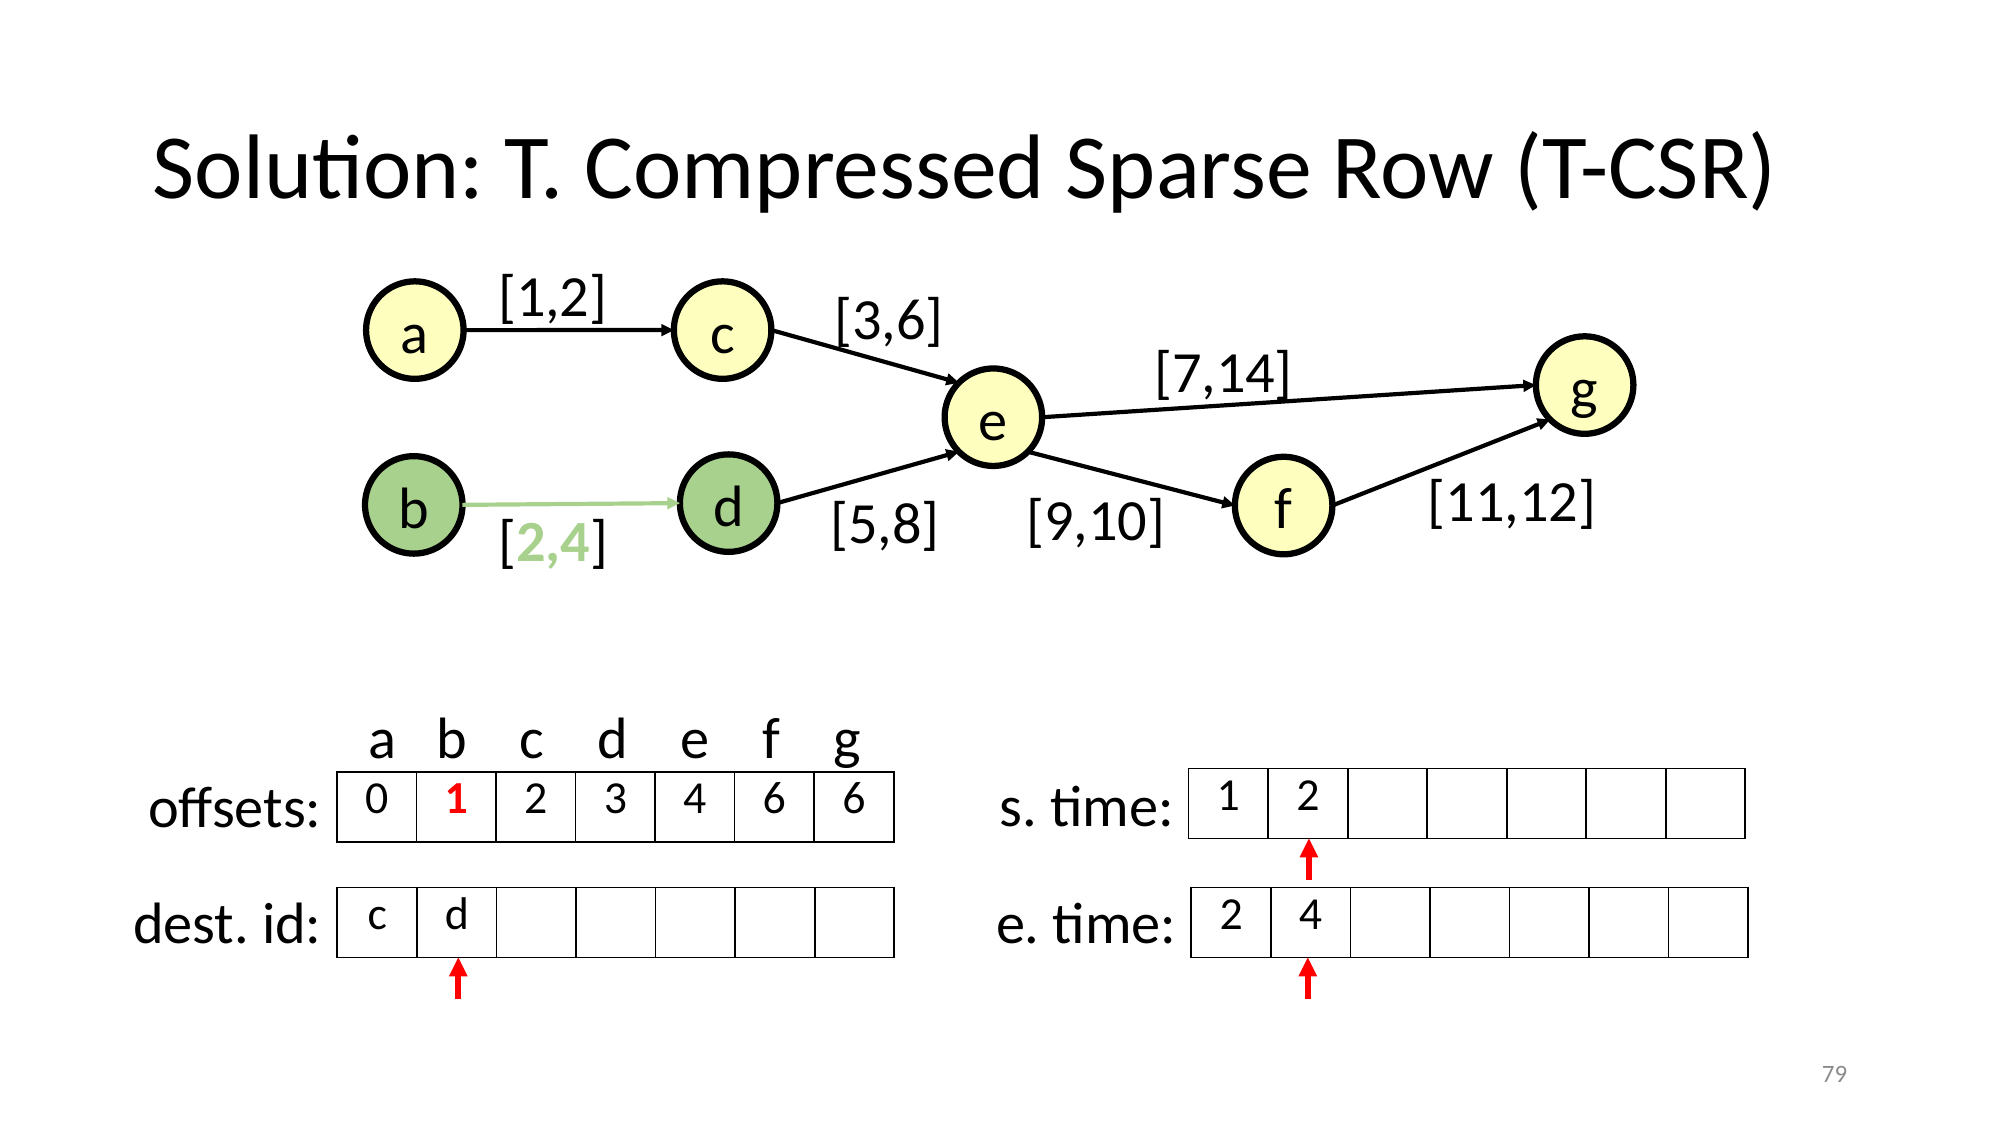

# Solution: T. Compressed Sparse Row (T-CSR)
[1,2]
[3,6]
c
a
[7,14]
g
e
d
[11,12]
b
f
[9,10]
[5,8]
[2,4]
a   b    c    d    e    f    g
s. time:
offsets:
| 1 | 2 |  |  |  |  |  |
| --- | --- | --- | --- | --- | --- | --- |
| 0 | 1 | 2 | 3 | 4 | 6 | 6 |
| --- | --- | --- | --- | --- | --- | --- |

dest. id:
e. time:
| c | d |  |  |  |  |  |
| --- | --- | --- | --- | --- | --- | --- |
| 2 | 4 |  |  |  |  |  |
| --- | --- | --- | --- | --- | --- | --- |
79